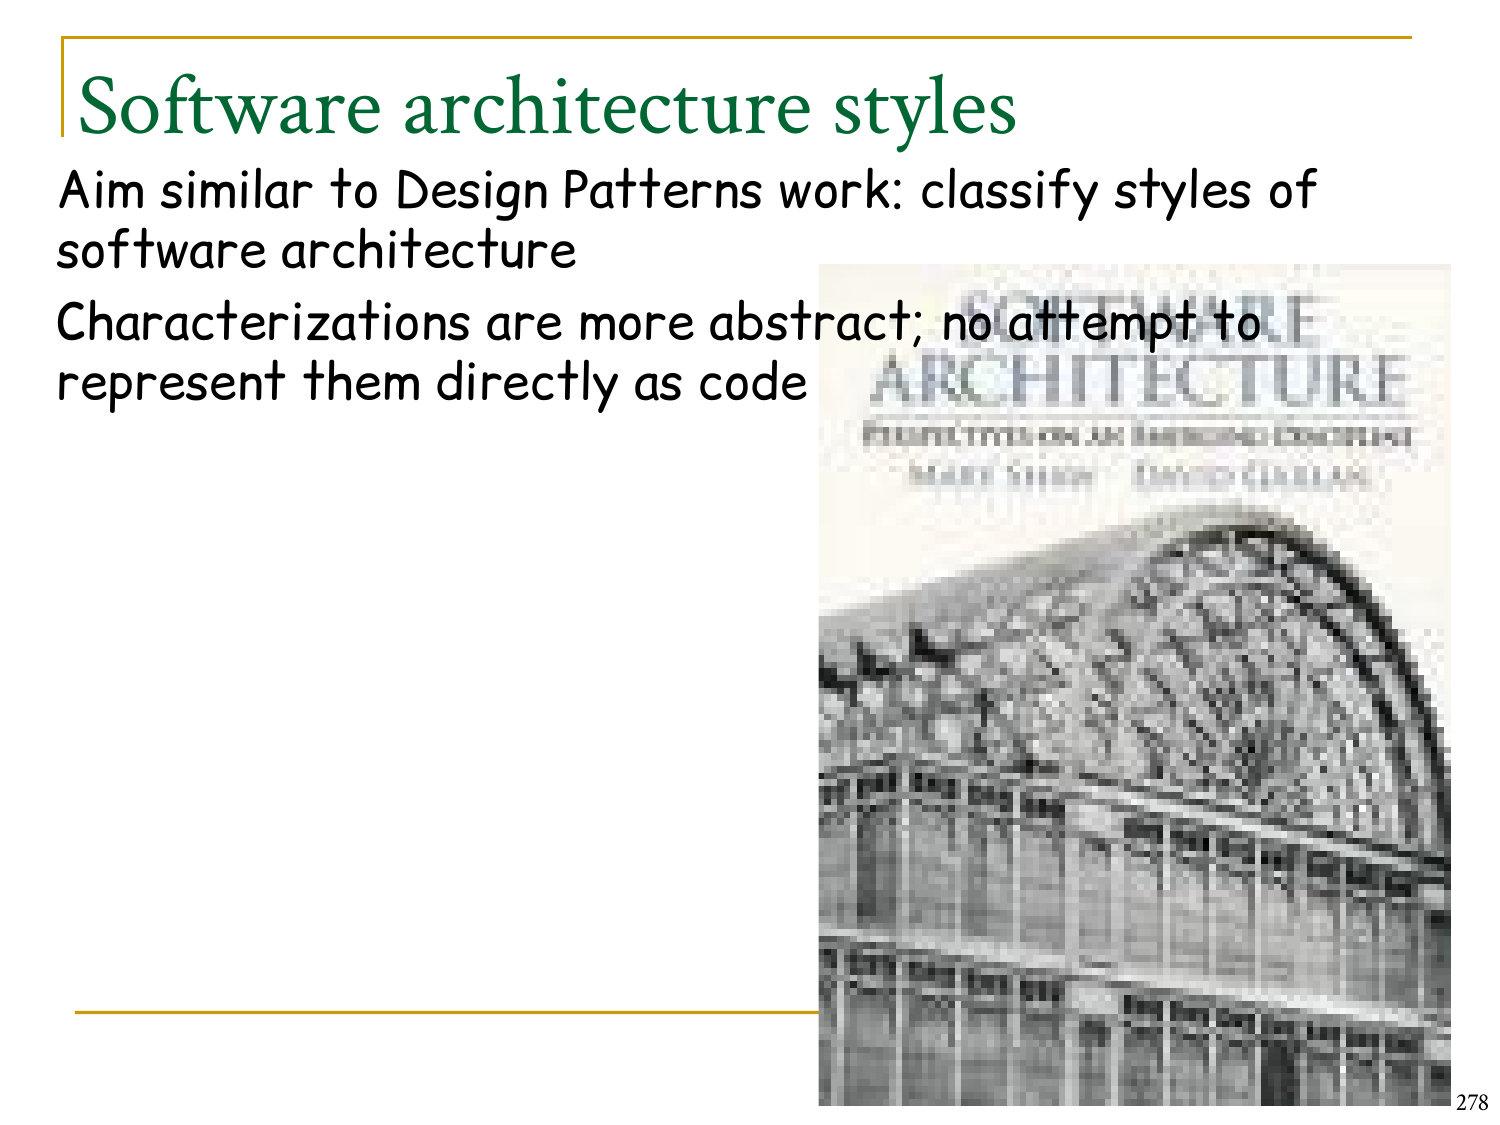

# Software architecture styles
Aim similar to Design Patterns work: classify styles of software architecture
Characterizations are more abstract; no attempt to represent them directly as code

278